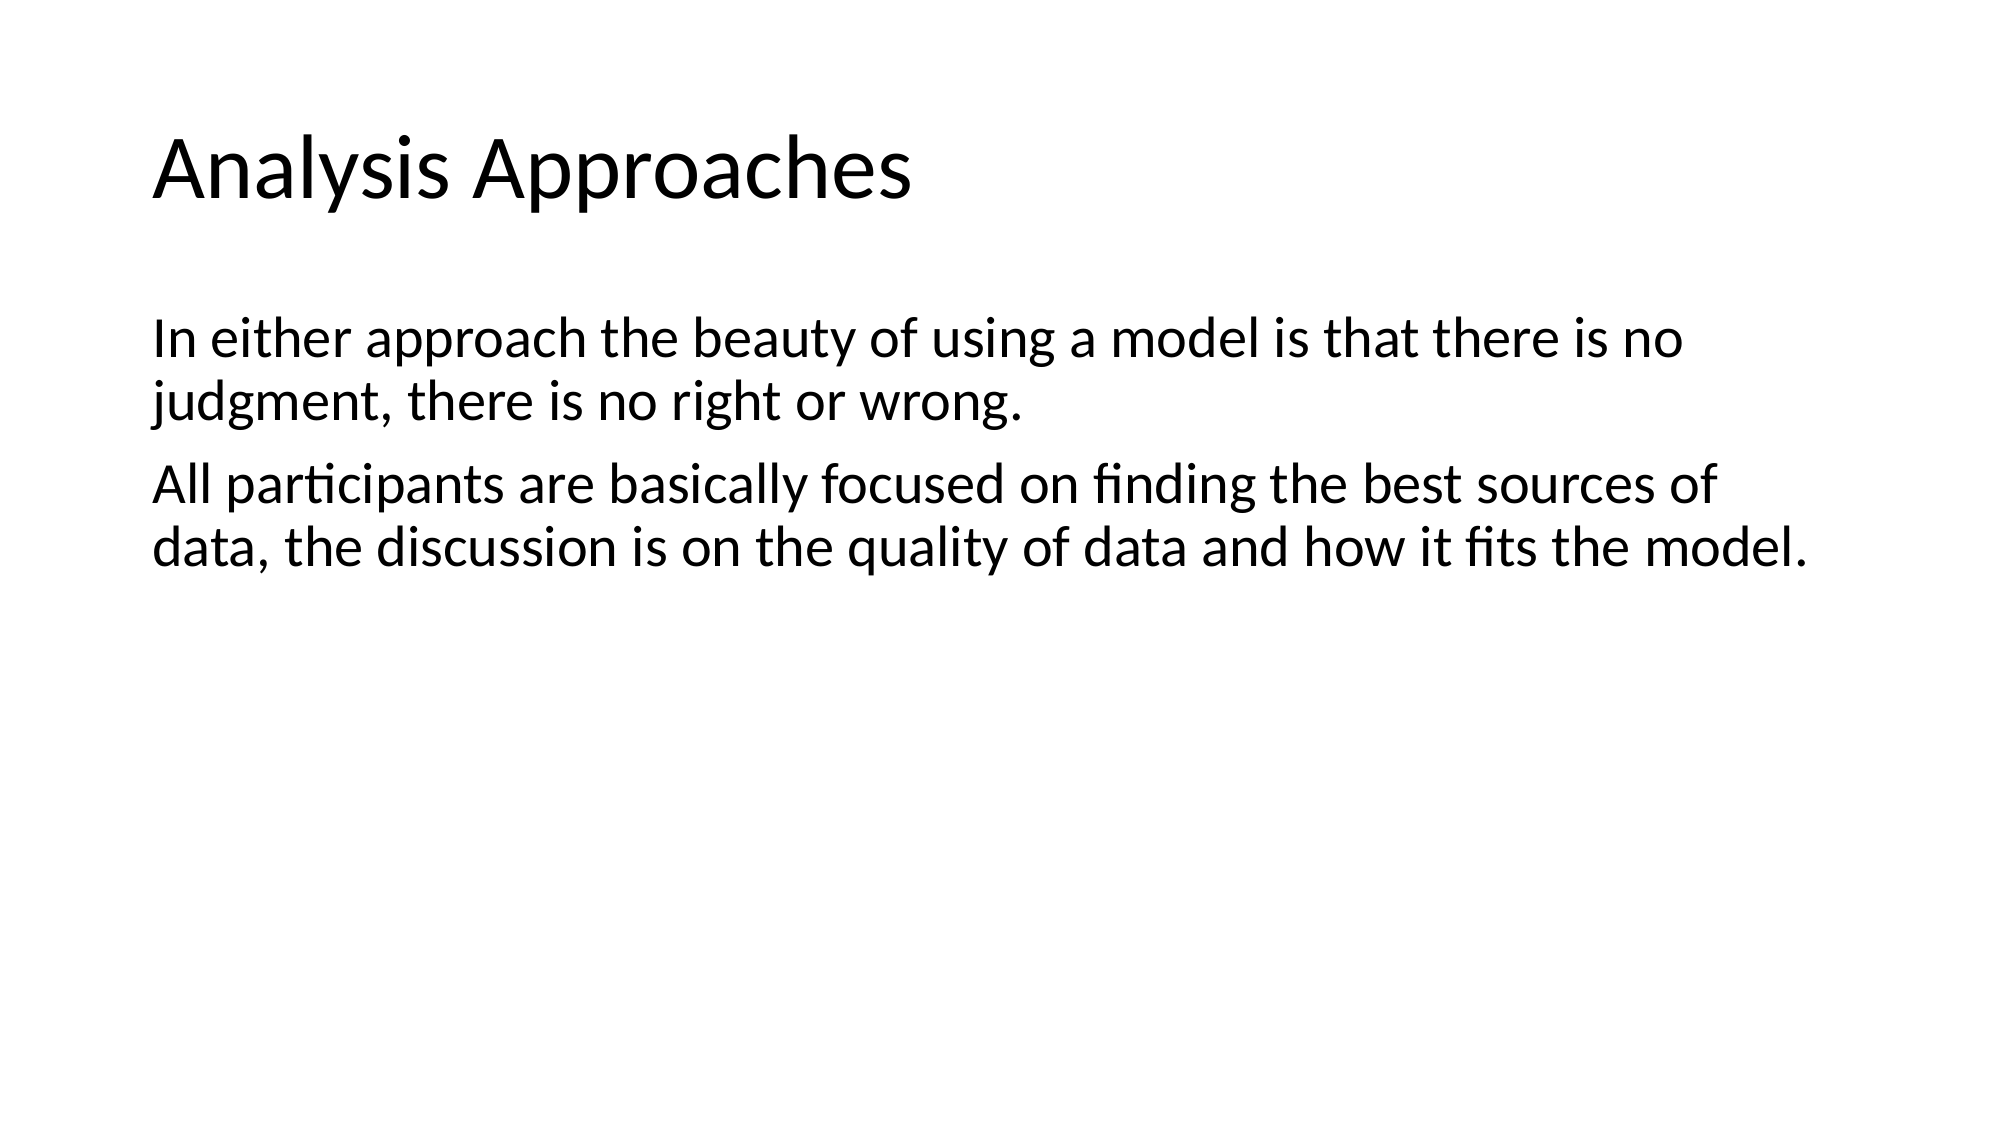

# Analysis Approaches
In either approach the beauty of using a model is that there is no judgment, there is no right or wrong.
All participants are basically focused on finding the best sources of data, the discussion is on the quality of data and how it fits the model.